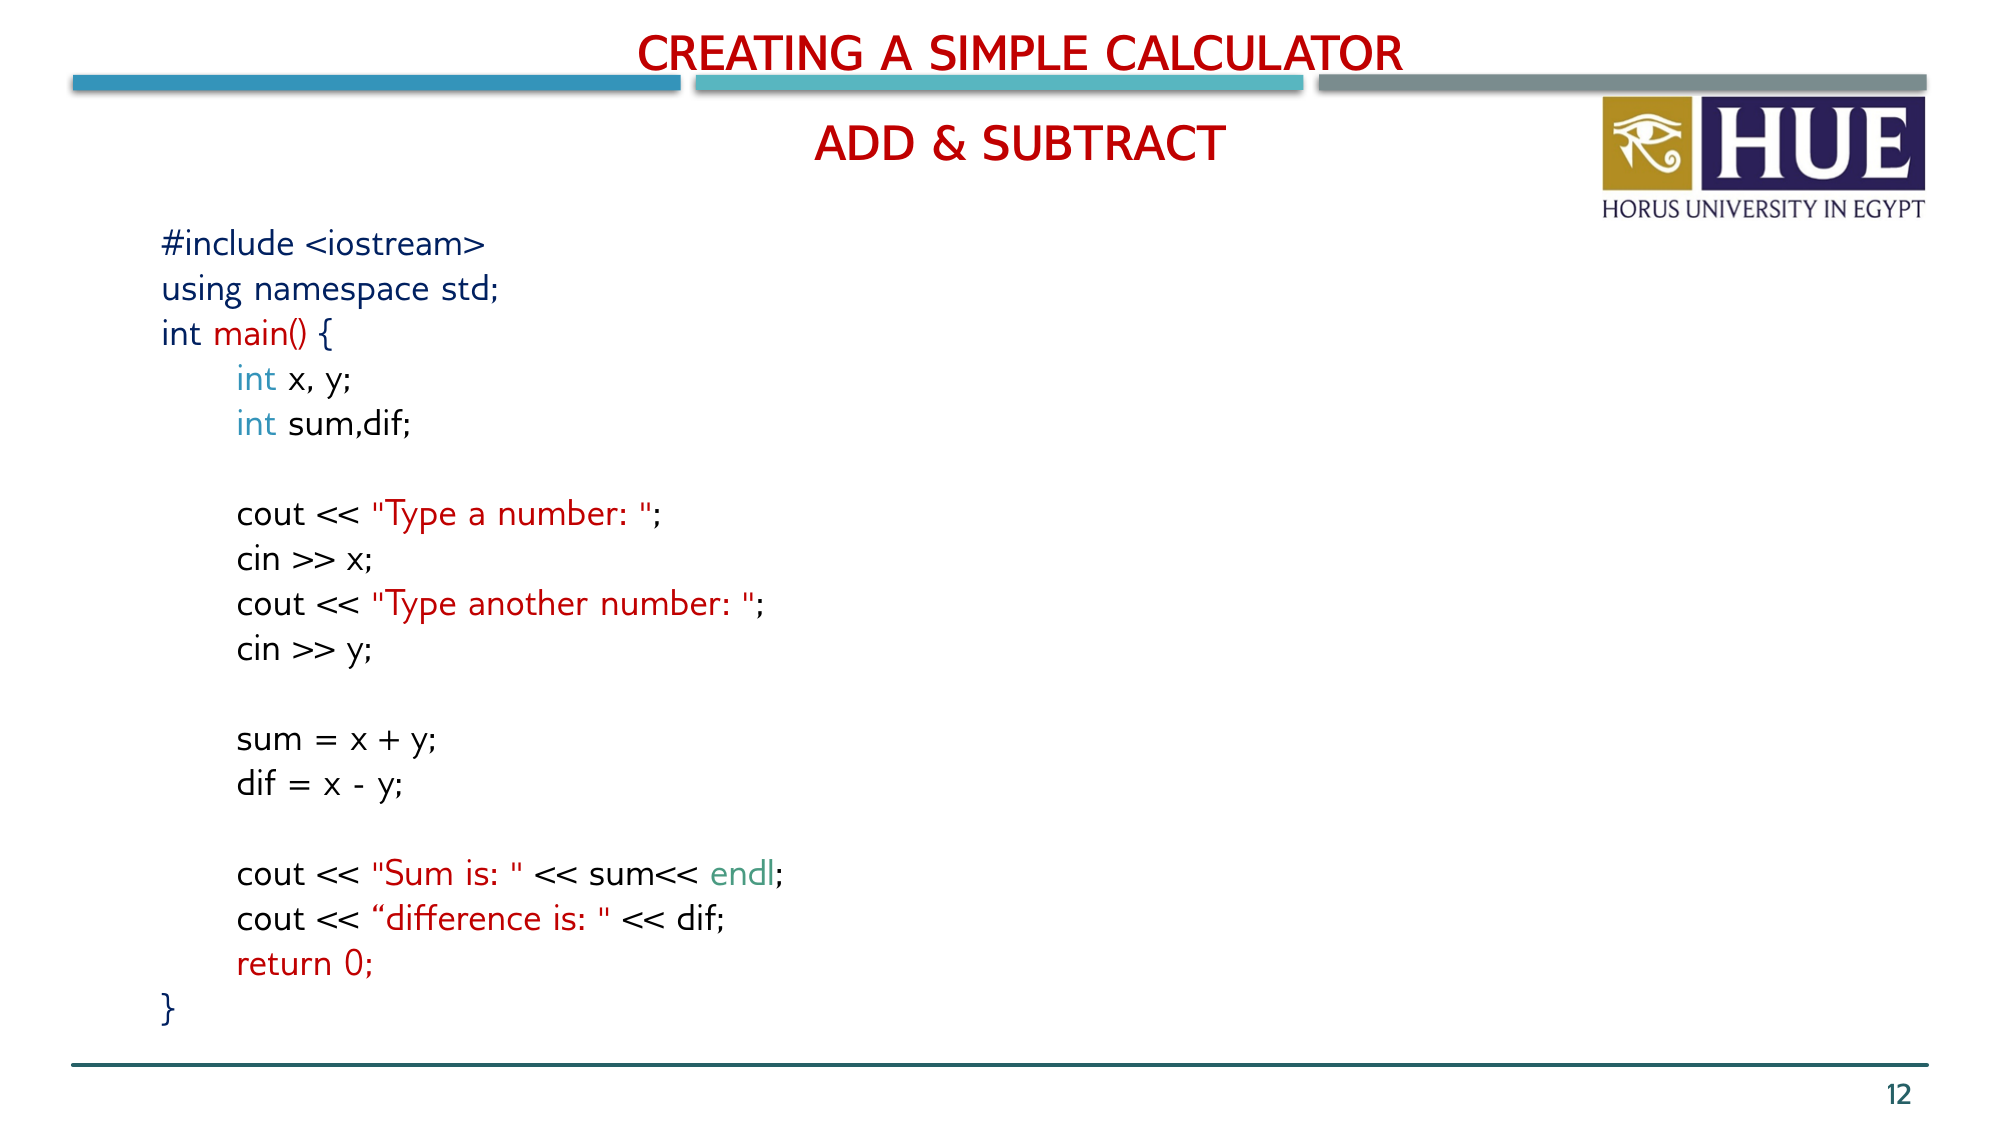

Creating a Simple Calculator
Add & Subtract
#include <iostream>
using namespace std;
int main() {
int x, y;
int sum,dif;

cout << "Type a number: ";
cin >> x;
cout << "Type another number: ";
cin >> y;

sum = x + y;
dif = x - y;

cout << "Sum is: " << sum<< endl;
cout << “difference is: " << dif;
return 0;
}
12